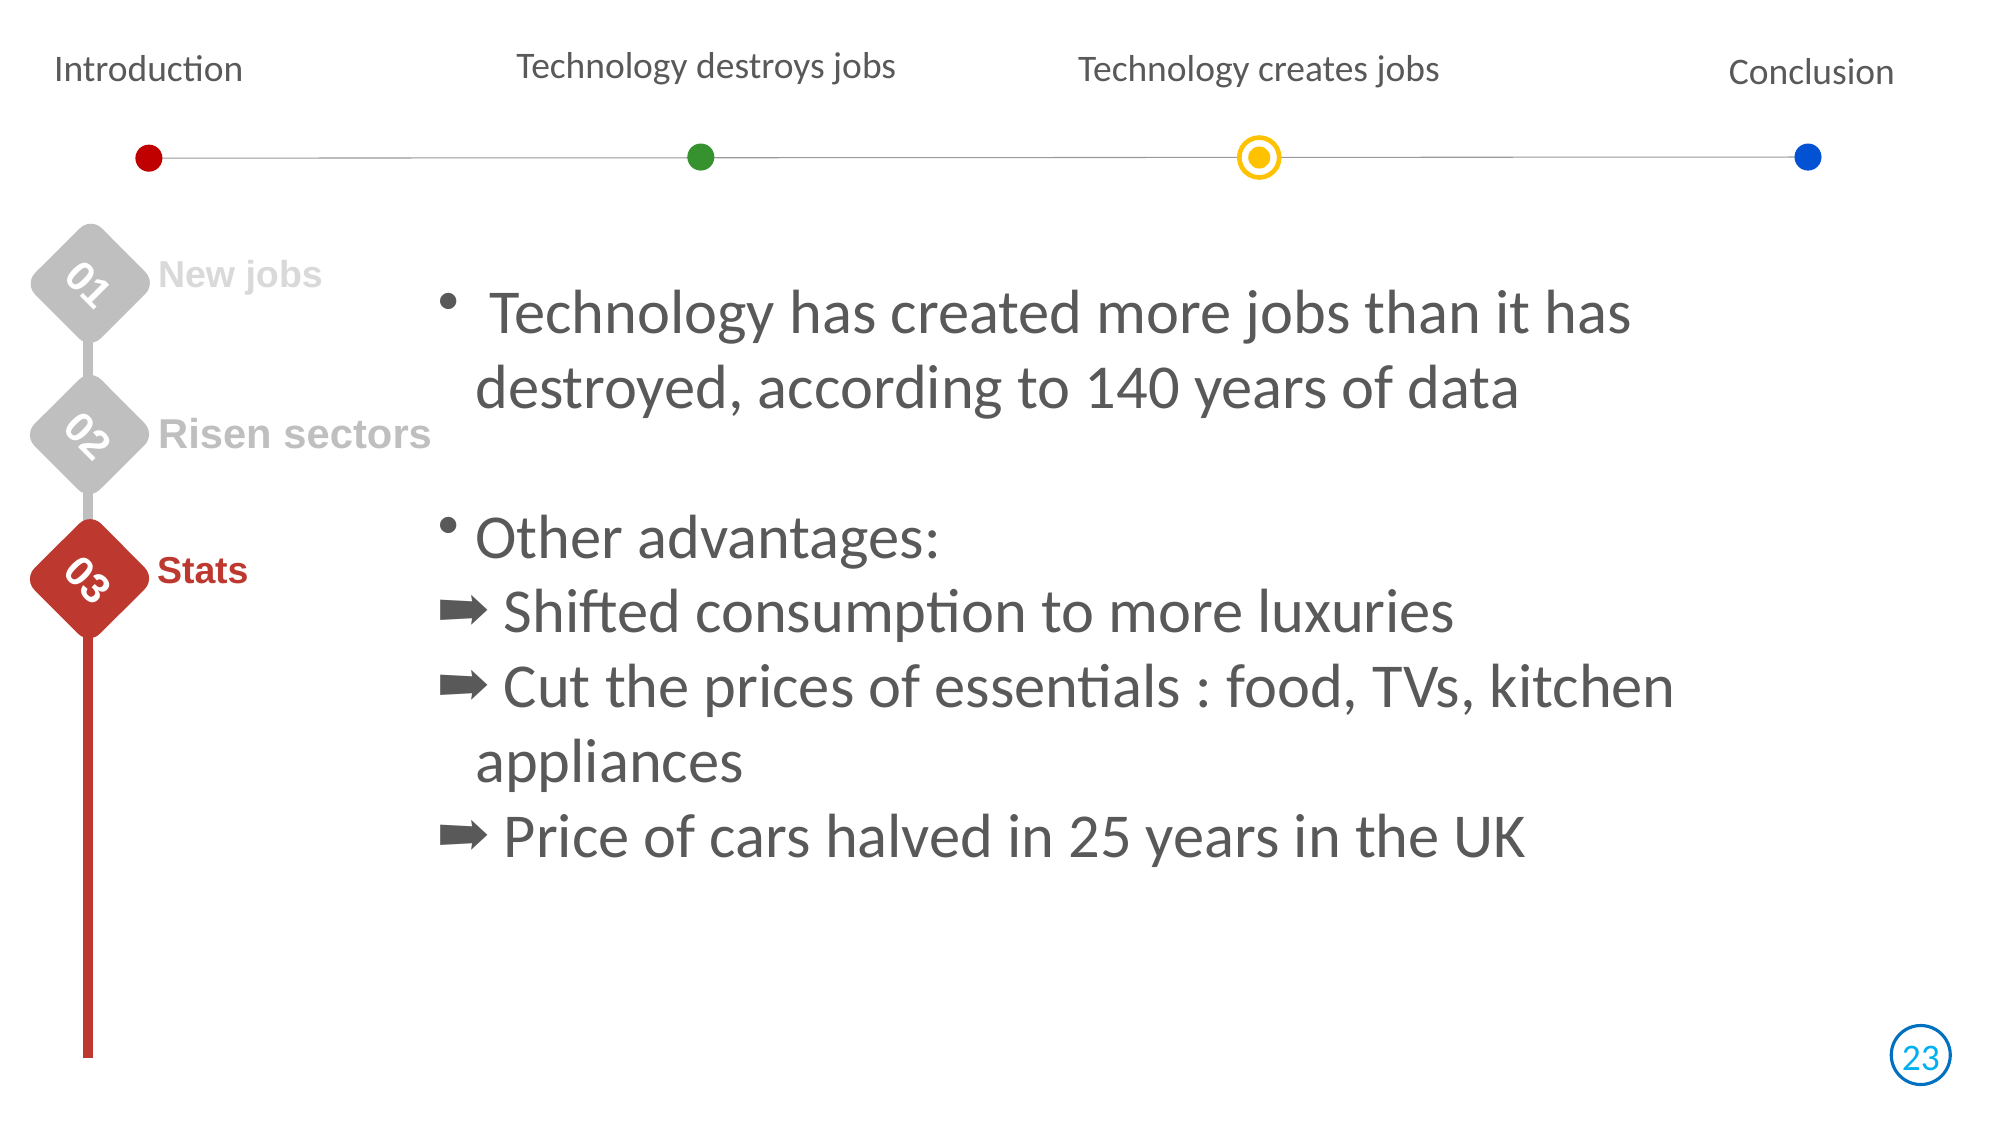

Technology destroys jobs
Introduction
Technology creates jobs
Conclusion

01
 New jobs
 Technology has created more jobs than it has destroyed, according to 140 years of data

Other advantages:
 Shifted consumption to more luxuries
 Cut the prices of essentials : food, TVs, kitchen appliances
 Price of cars halved in 25 years in the UK

02

 Risen sectors

03
 Stats

23